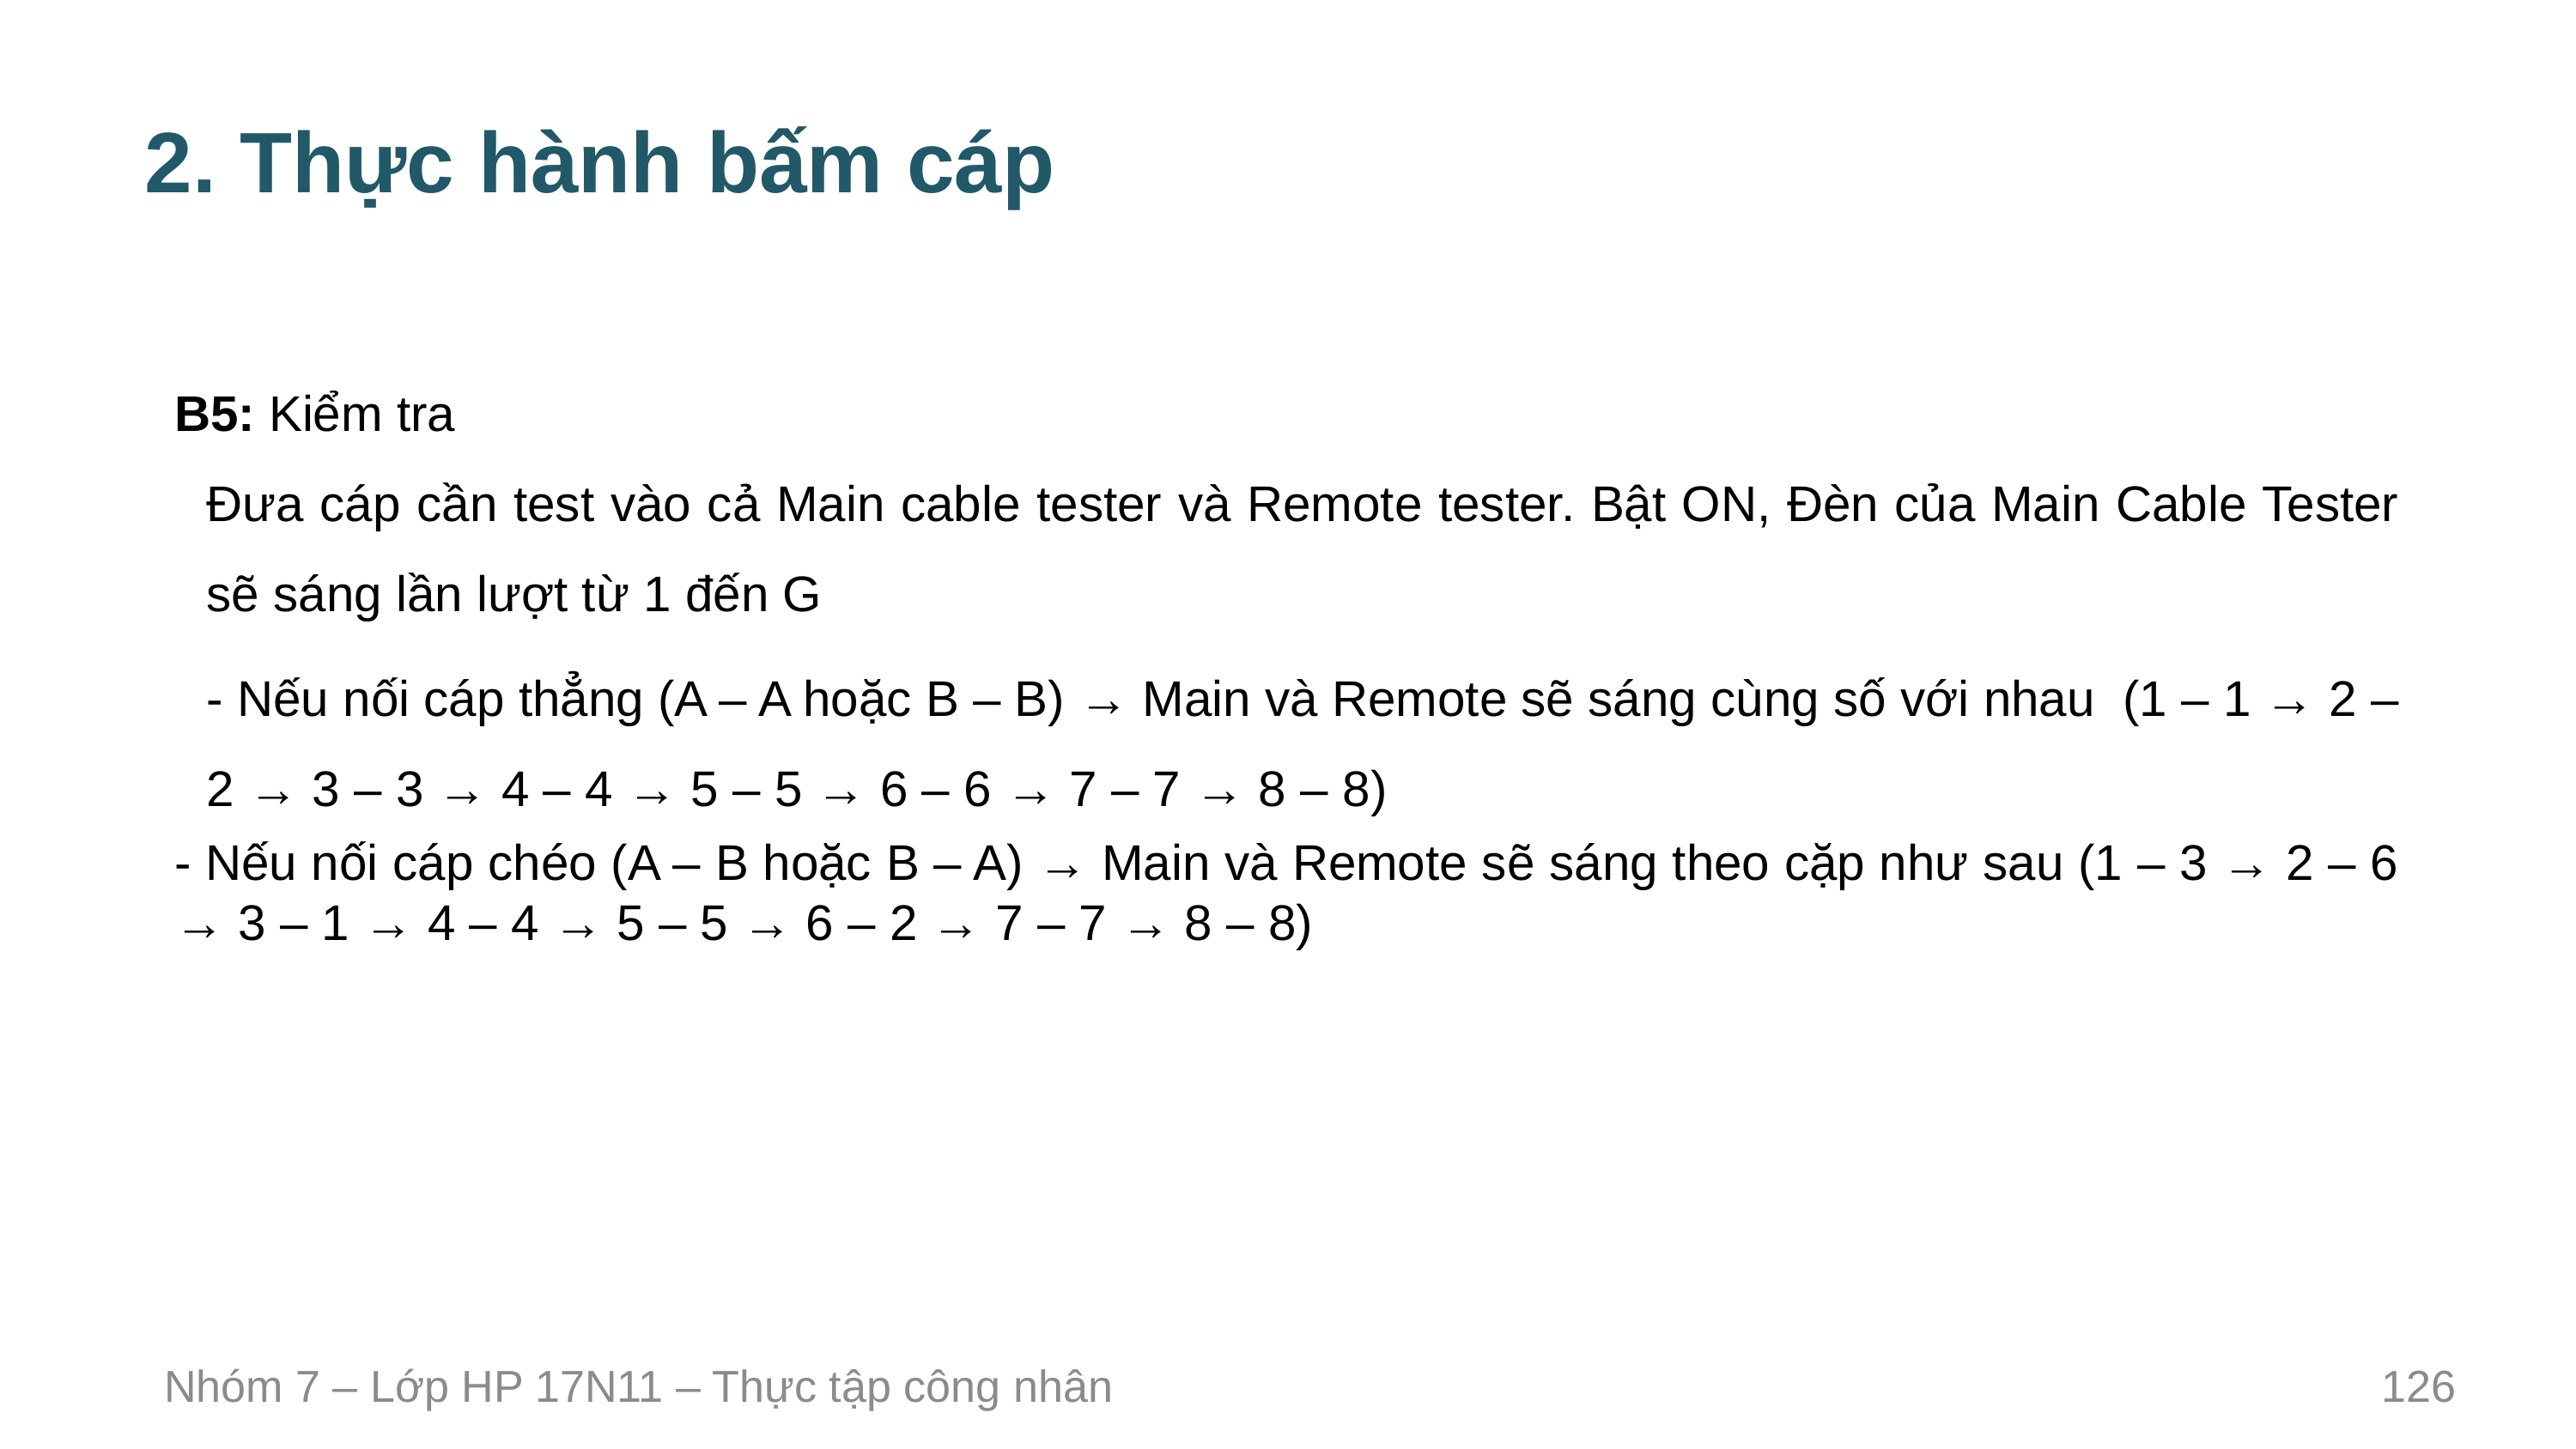

2. Thực hành bấm cáp
B5: Kiểm tra
Đưa cáp cần test vào cả Main cable tester và Remote tester. Bật ON, Đèn của Main Cable Tester sẽ sáng lần lượt từ 1 đến G
- Nếu nối cáp thẳng (A – A hoặc B – B) → Main và Remote sẽ sáng cùng số với nhau  (1 – 1 → 2 – 2 → 3 – 3 → 4 – 4 → 5 – 5 → 6 – 6 → 7 – 7 → 8 – 8)
- Nếu nối cáp chéo (A – B hoặc B – A) → Main và Remote sẽ sáng theo cặp như sau (1 – 3 → 2 – 6 → 3 – 1 → 4 – 4 → 5 – 5 → 6 – 2 → 7 – 7 → 8 – 8)

126
Nhóm 7 – Lớp HP 17N11 – Thực tập công nhân